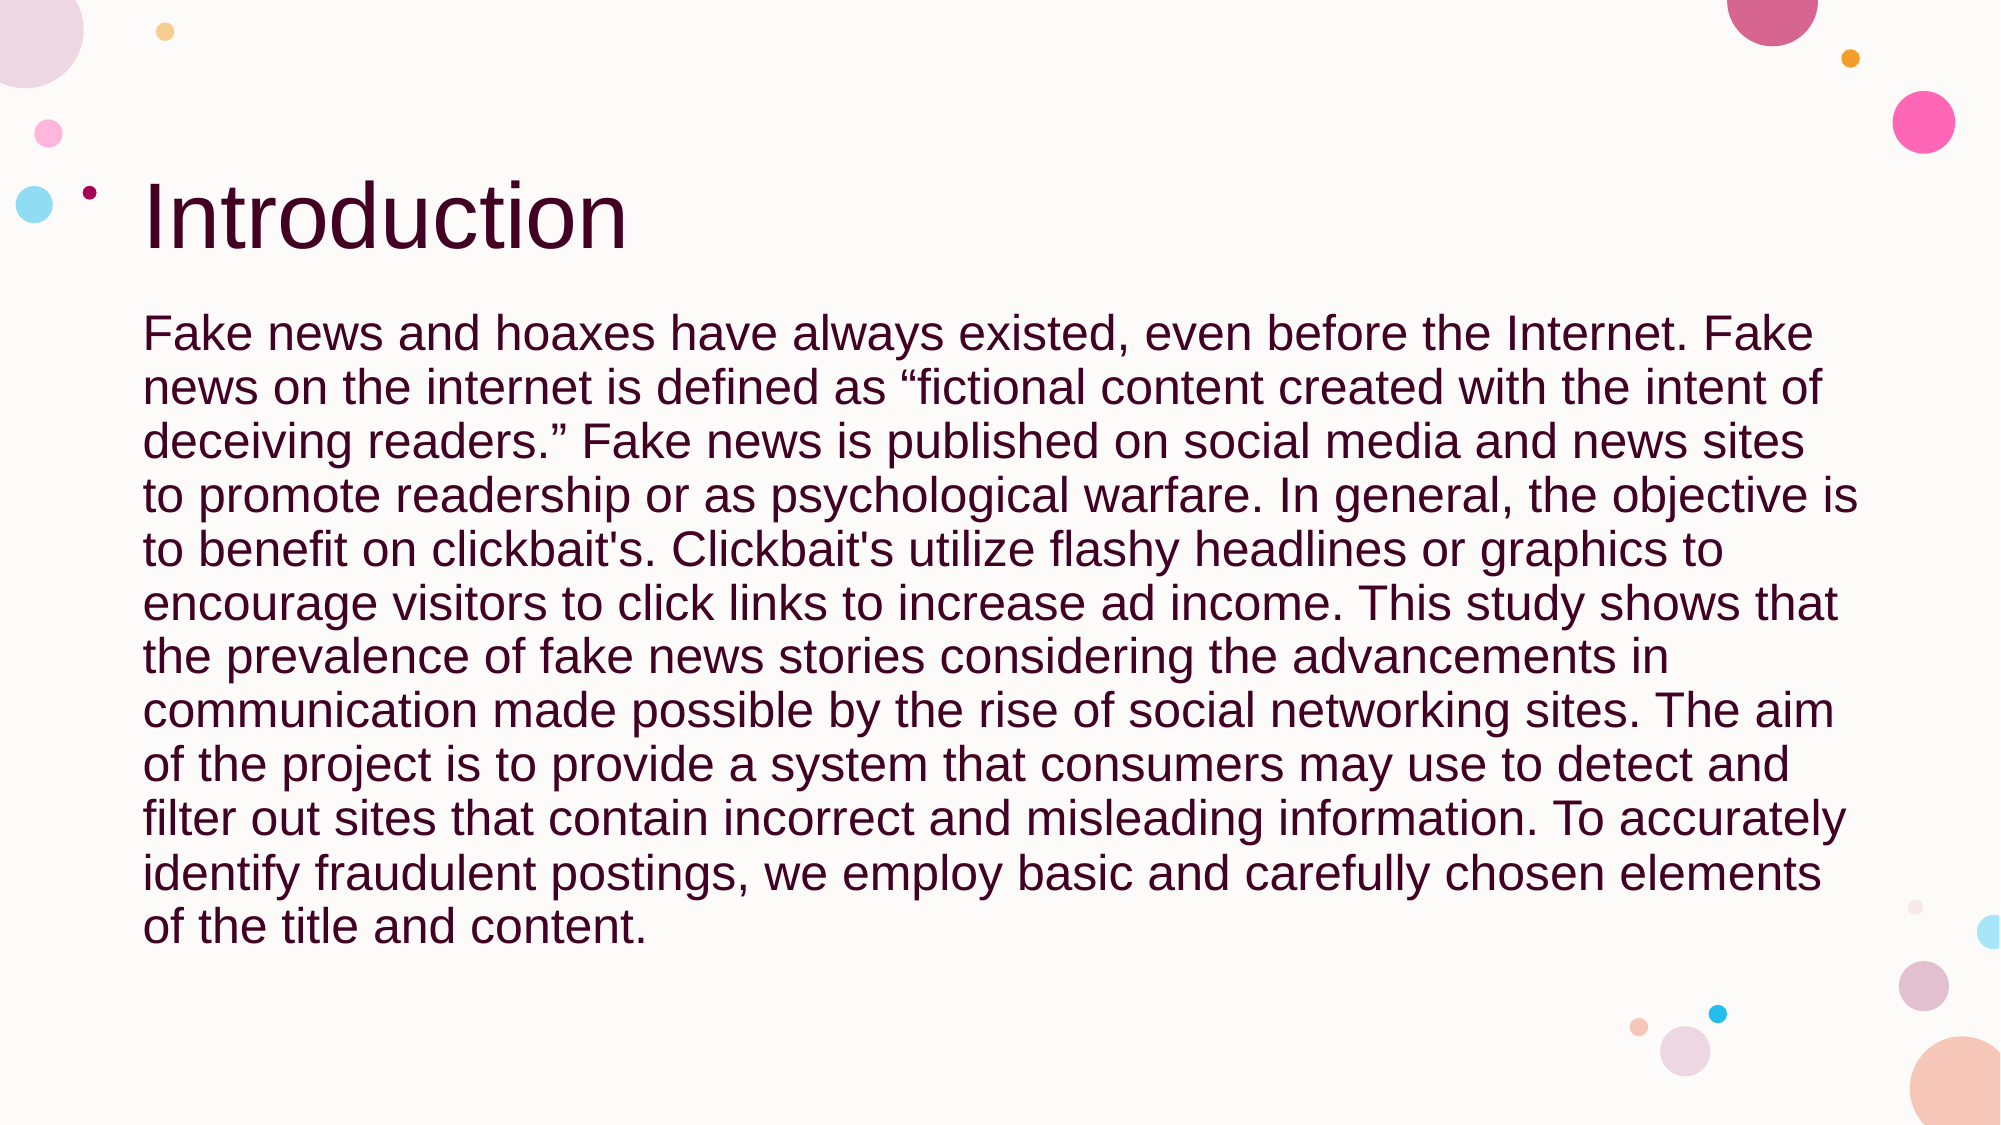

# Introduction

Fake news and hoaxes have always existed, even before the Internet. Fake news on the internet is defined as “fictional content created with the intent of deceiving readers.” Fake news is published on social media and news sites to promote readership or as psychological warfare. In general, the objective is to benefit on clickbait's. Clickbait's utilize flashy headlines or graphics to encourage visitors to click links to increase ad income. This study shows that the prevalence of fake news stories considering the advancements in communication made possible by the rise of social networking sites. The aim of the project is to provide a system that consumers may use to detect and filter out sites that contain incorrect and misleading information. To accurately identify fraudulent postings, we employ basic and carefully chosen elements of the title and content.